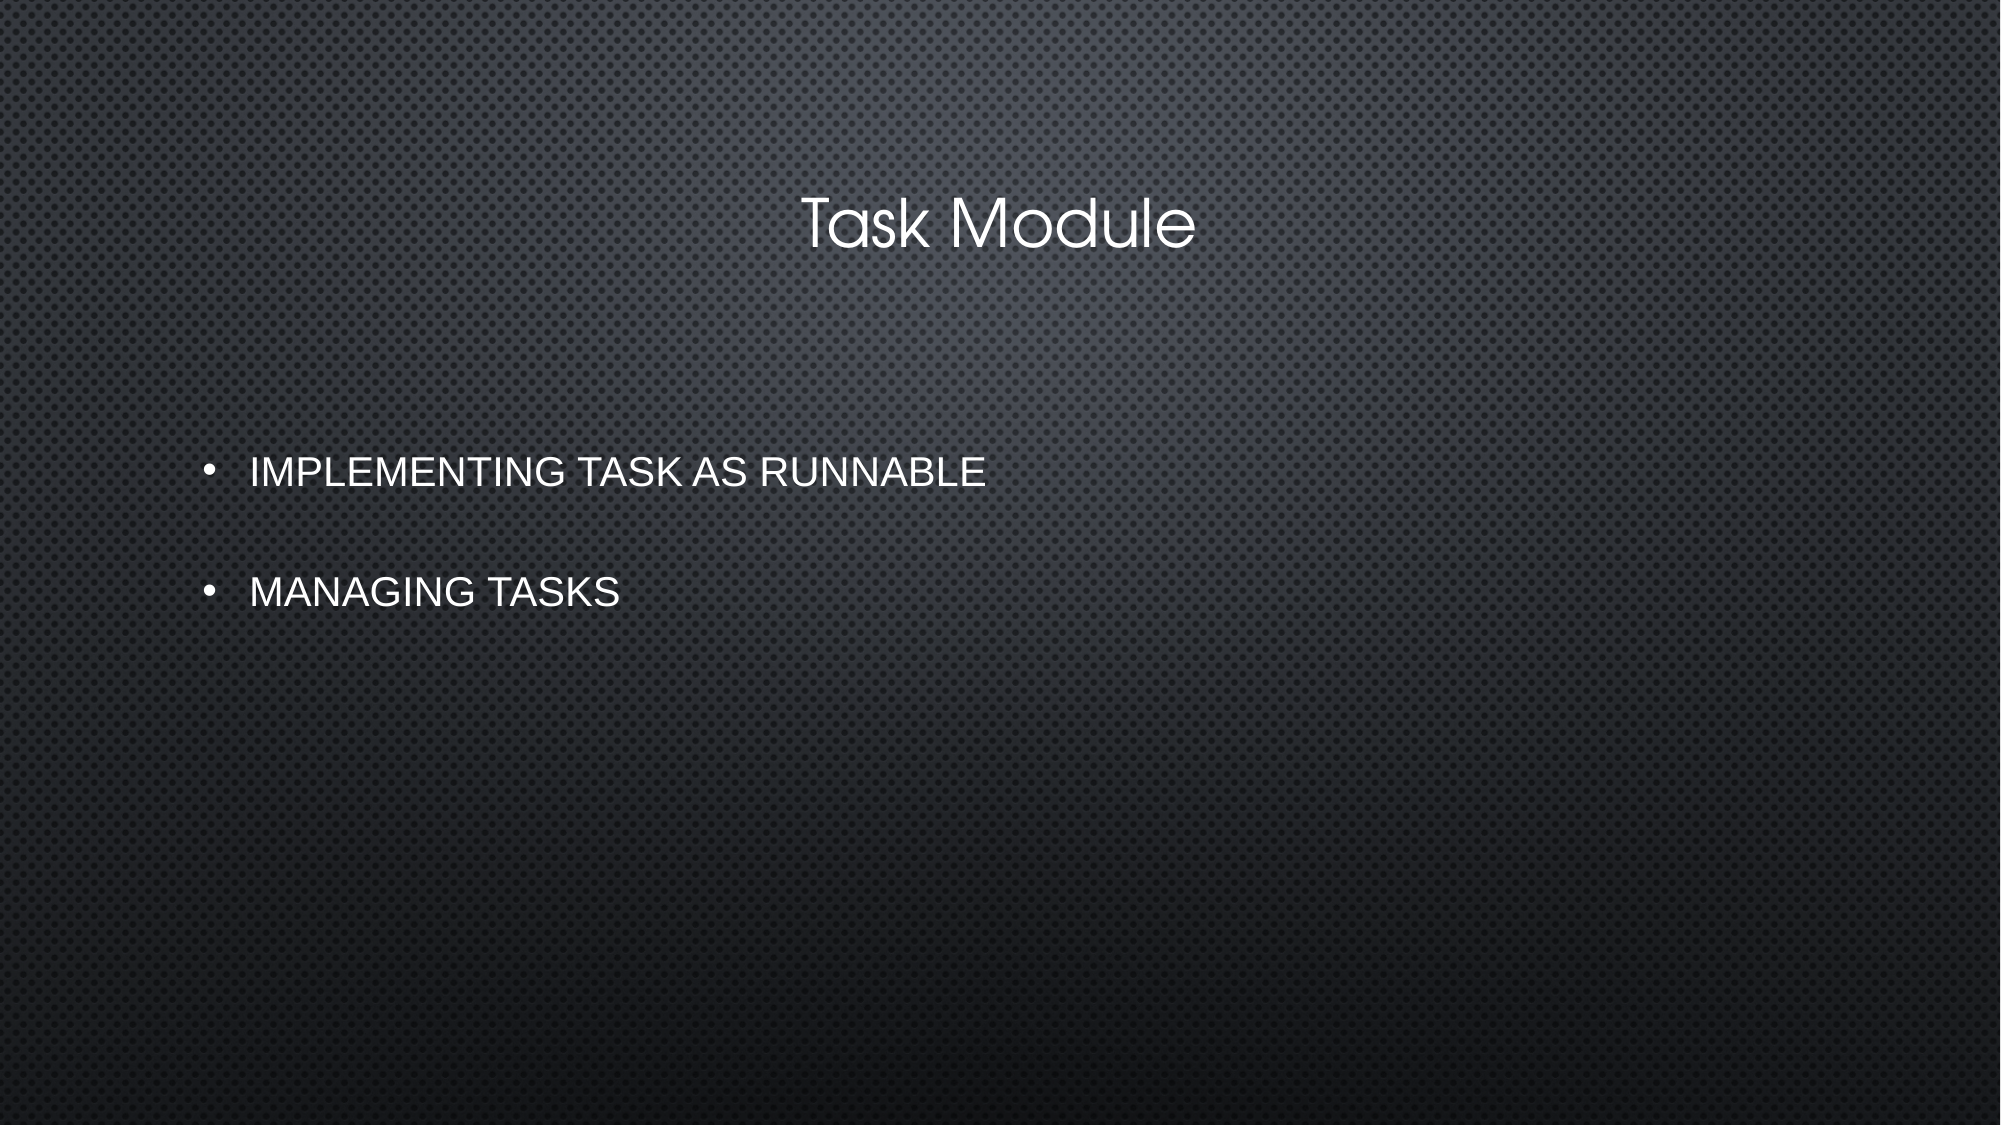

# Task Module
Implementing Task as Runnable
Managing Tasks